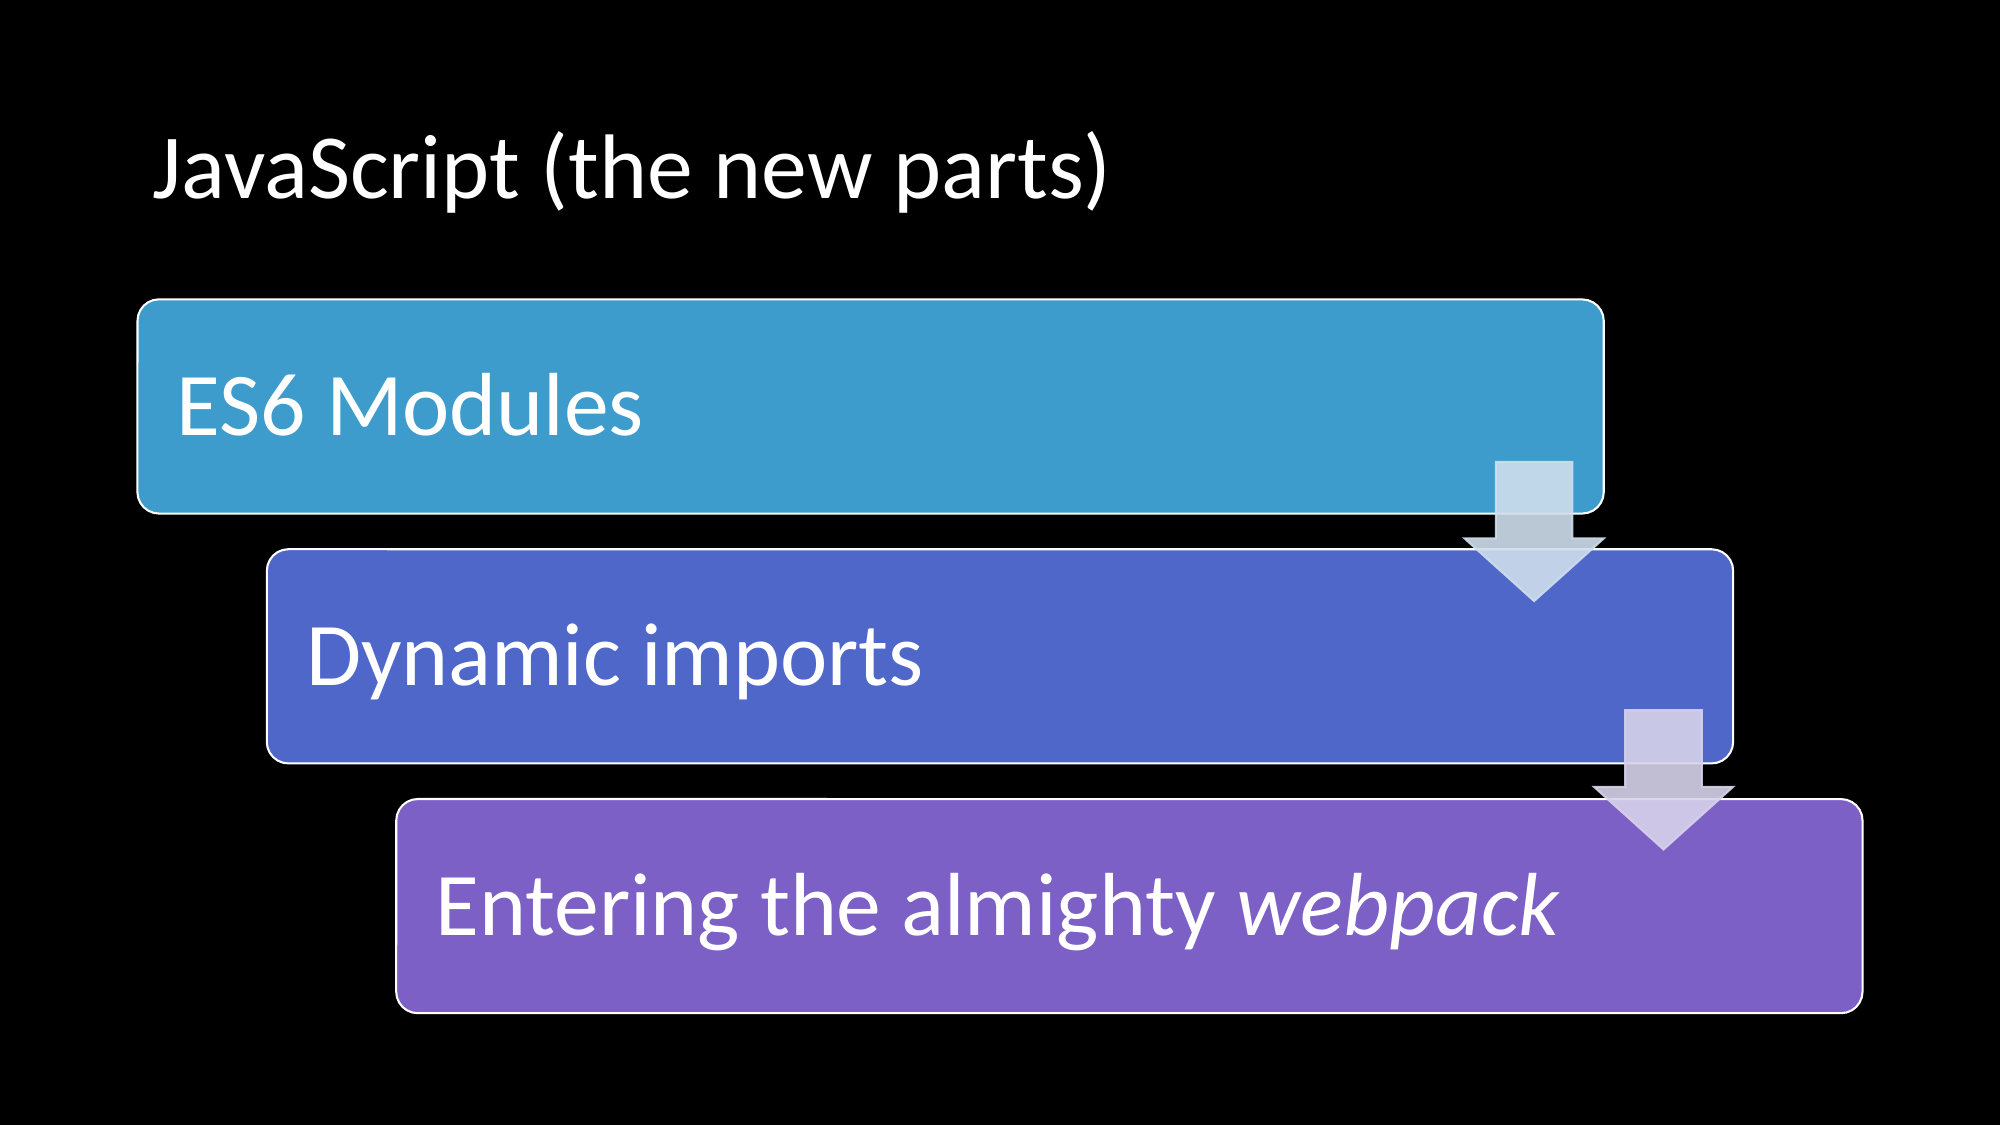

# JavaScript (the new parts)
ES6 Modules
Dynamic imports
Entering the almighty webpack